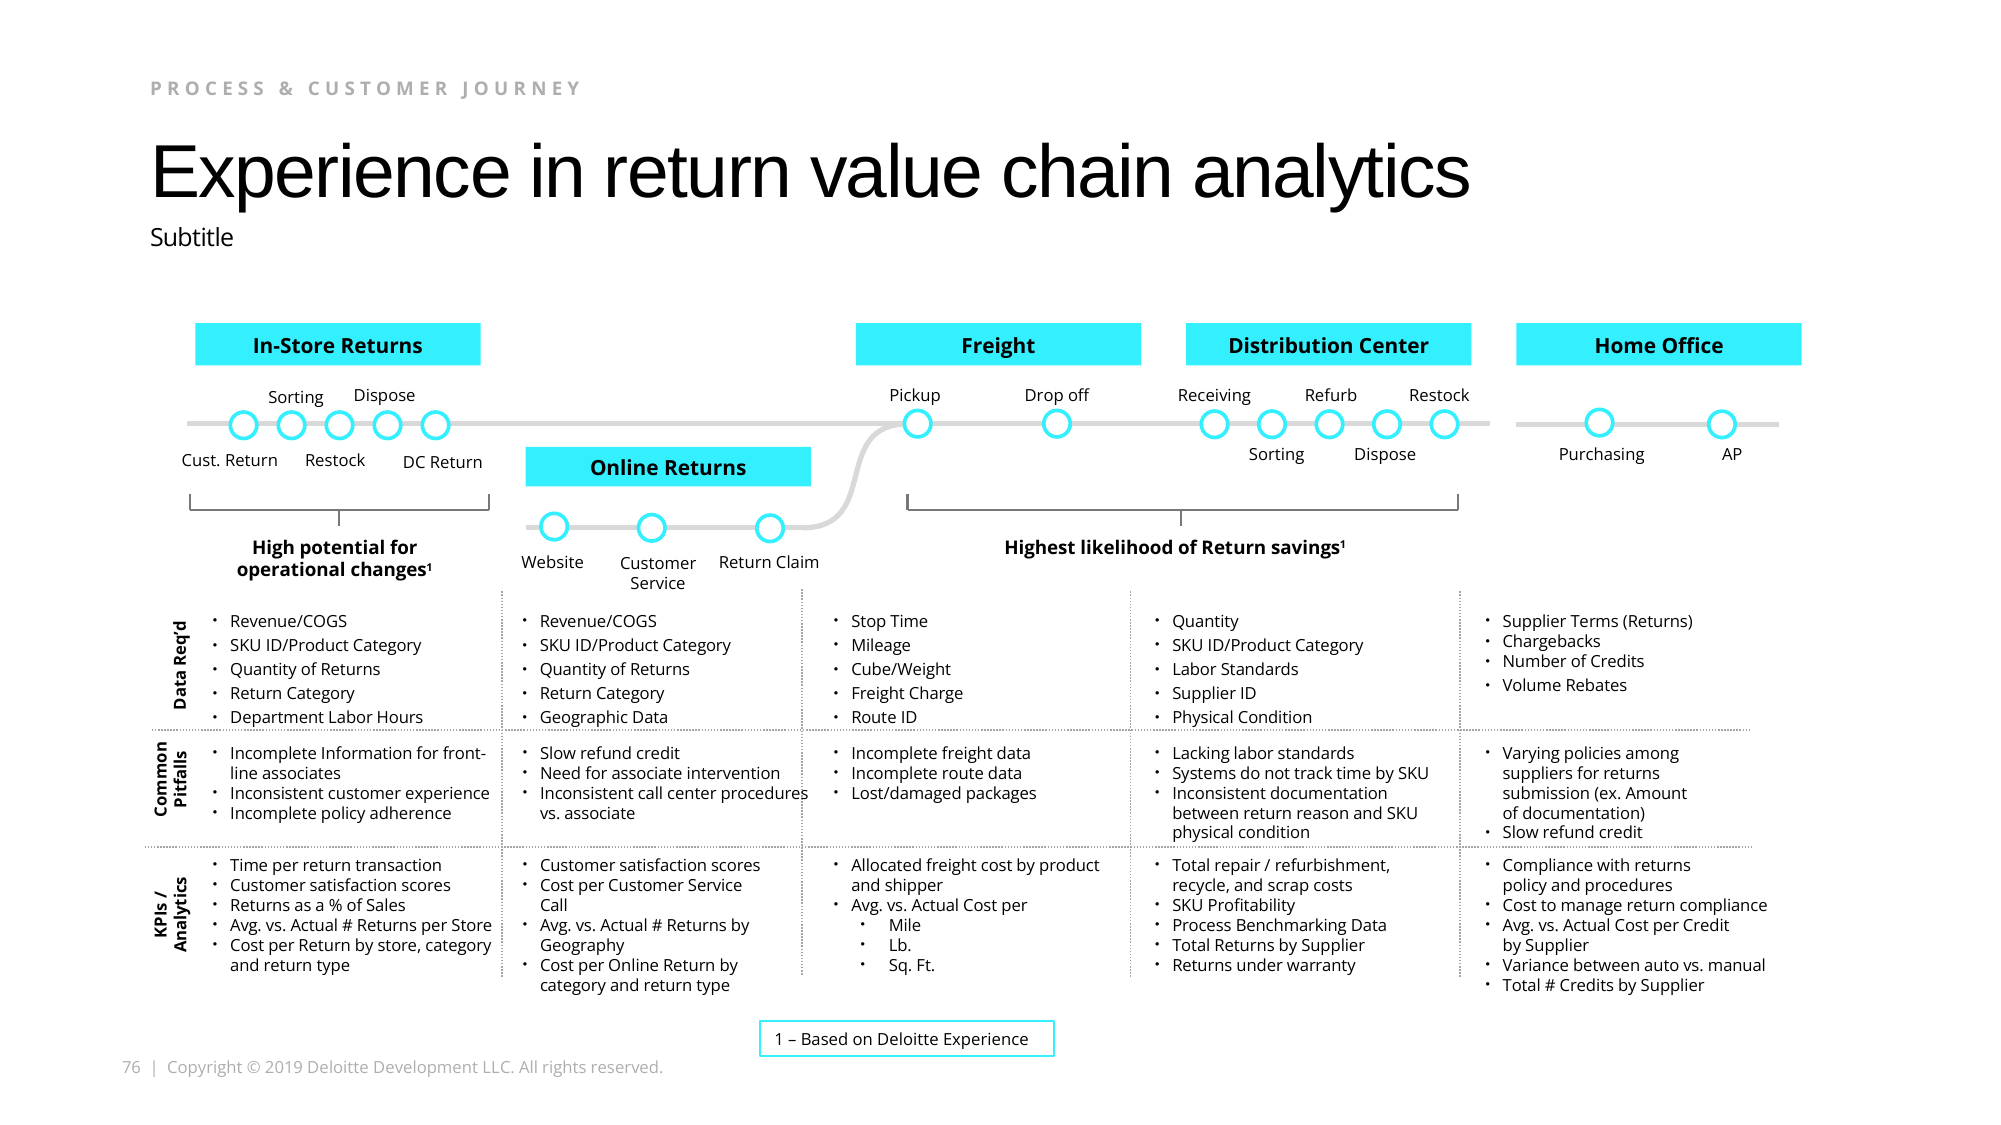

Process & customer journey
# Experience in return value chain analytics
Subtitle
In-Store Returns
Freight
Distribution Center
Home Office
Dispose
Pickup
Drop off
Receiving
Refurb
Restock
Sorting

Sorting
Dispose
Purchasing
AP
Online Returns
Cust. Return
Restock
DC Return

High potential for operational changes1
Highest likelihood of Return savings1
Website
Return Claim
Customer Service
Revenue/COGS
SKU ID/Product Category
Quantity of Returns
Return Category
Department Labor Hours

Revenue/COGS
SKU ID/Product Category
Quantity of Returns
Return Category
Geographic Data

Stop Time
Mileage
Cube/Weight
Freight Charge
Route ID
Quantity
SKU ID/Product Category
Labor Standards
Supplier ID
Physical Condition
Supplier Terms (Returns)
Chargebacks
Number of Credits
Volume Rebates
Data Req’d
Incomplete Information for front-line associates
Inconsistent customer experience
Incomplete policy adherence
Slow refund credit
Need for associate intervention
Inconsistent call center procedures
vs. associate
Incomplete freight data
Incomplete route data
Lost/damaged packages
Lacking labor standards
Systems do not track time by SKU
Inconsistent documentation between return reason and SKU physical condition
Varying policies among suppliers for returns submission (ex. Amount of documentation)
Slow refund credit
Common Pitfalls
Time per return transaction
Customer satisfaction scores
Returns as a % of Sales
Avg. vs. Actual # Returns per Store
Cost per Return by store, category and return type
Customer satisfaction scores
Cost per Customer Service Call
Avg. vs. Actual # Returns by Geography
Cost per Online Return by category and return type
Allocated freight cost by product and shipper
Avg. vs. Actual Cost per
Mile
Lb.
Sq. Ft.

Total repair / refurbishment, recycle, and scrap costs
SKU Profitability
Process Benchmarking Data
Total Returns by Supplier
Returns under warranty
Compliance with returns
policy and procedures
Cost to manage return compliance
Avg. vs. Actual Cost per Credit
by Supplier
Variance between auto vs. manual
Total # Credits by Supplier
KPIs / Analytics
1 – Based on Deloitte Experience